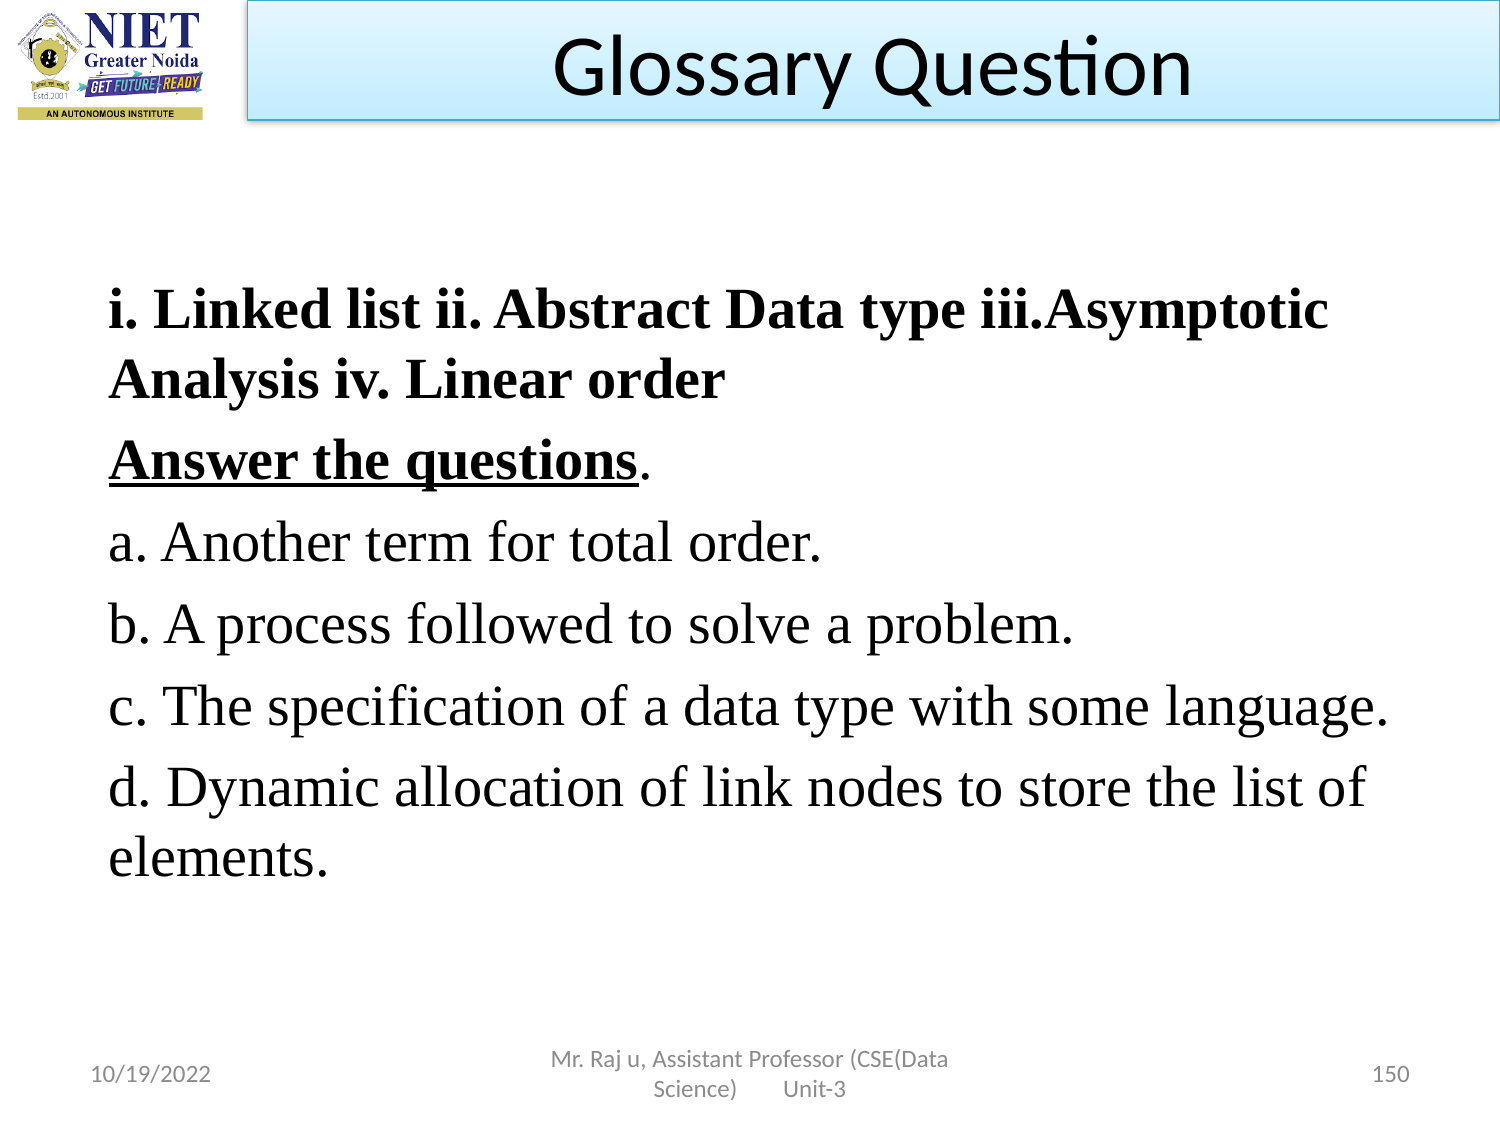

# Glossary Question
i. Linked list ii. Abstract Data type iii.Asymptotic Analysis iv. Linear order
Answer the questions.
a. Another term for total order.
b. A process followed to solve a problem.
c. The specification of a data type with some language.
d. Dynamic allocation of link nodes to store the list of elements.
10/19/2022
Mr. Raj u, Assistant Professor (CSE(Data Science)        Unit-3
150